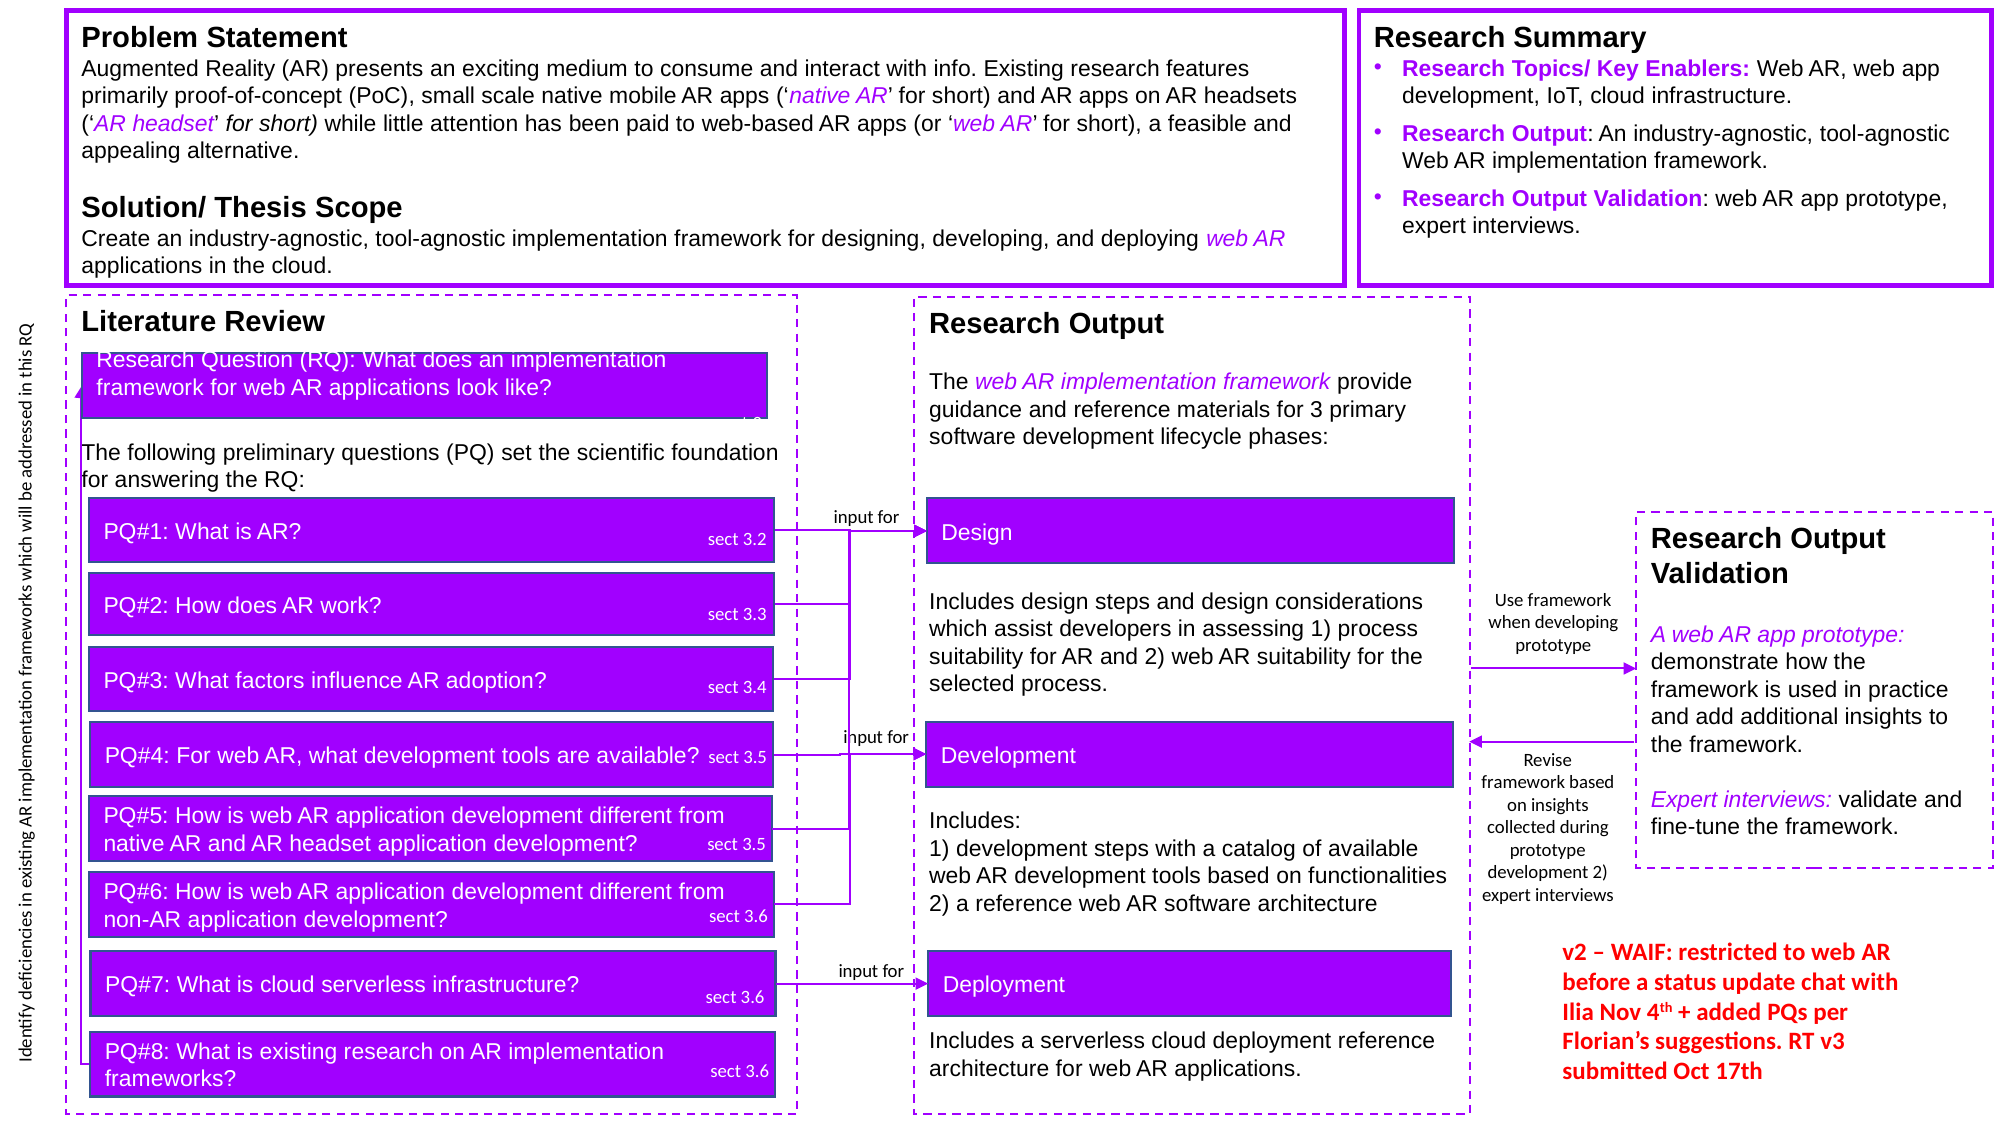

Problem Statement
Augmented Reality (AR) presents an exciting medium to consume and interact with info. Existing research features primarily proof-of-concept (PoC), small scale native mobile AR apps (‘native AR’ for short) and AR apps on AR headsets (‘AR headset’ for short) while little attention has been paid to web-based AR apps (or ‘web AR’ for short), a feasible and appealing alternative.

Solution/ Thesis Scope
Create an industry-agnostic, tool-agnostic implementation framework for designing, developing, and deploying web AR applications in the cloud.
Research Summary
Research Topics/ Key Enablers: Web AR, web app development, IoT, cloud infrastructure.

Research Output: An industry-agnostic, tool-agnostic Web AR implementation framework.

Research Output Validation: web AR app prototype, expert interviews.
Literature Review

The following preliminary questions (PQ) set the scientific foundation for answering the RQ:

Research Output

The web AR implementation framework provide guidance and reference materials for 3 primary software development lifecycle phases:

Includes design steps and design considerations which assist developers in assessing 1) process suitability for AR and 2) web AR suitability for the selected process.

Includes:
1) development steps with a catalog of available web AR development tools based on functionalities
2) a reference web AR software architecture

Includes a serverless cloud deployment reference architecture for web AR applications.

Research Question (RQ): What does an implementation framework for web AR applications look like?
sect 2
input for
PQ#1: What is AR?
sect 3.2
Design
Research Output Validation

A web AR app prototype: demonstrate how the framework is used in practice and add additional insights to the framework.

Expert interviews: validate and fine-tune the framework.

PQ#2: How does AR work?
sect 3.3
Use framework when developing prototype
PQ#3: What factors influence AR adoption?
sect 3.4
Identify deficiencies in existing AR implementation frameworks which will be addressed in this RQ
input for
PQ#4: For web AR, what development tools are available?
sect 3.5
Development
Revise framework based on insights collected during prototype development 2) expert interviews
PQ#5: How is web AR application development different from native AR and AR headset application development?
sect 3.5
PQ#6: How is web AR application development different from non-AR application development?
sect 3.6
v2 – WAIF: restricted to web AR before a status update chat with Ilia Nov 4th + added PQs per Florian’s suggestions. RT v3 submitted Oct 17th
PQ#7: What is cloud serverless infrastructure?
Deployment
input for
sect 3.6
PQ#8: What is existing research on AR implementation frameworks?
sect 3.6